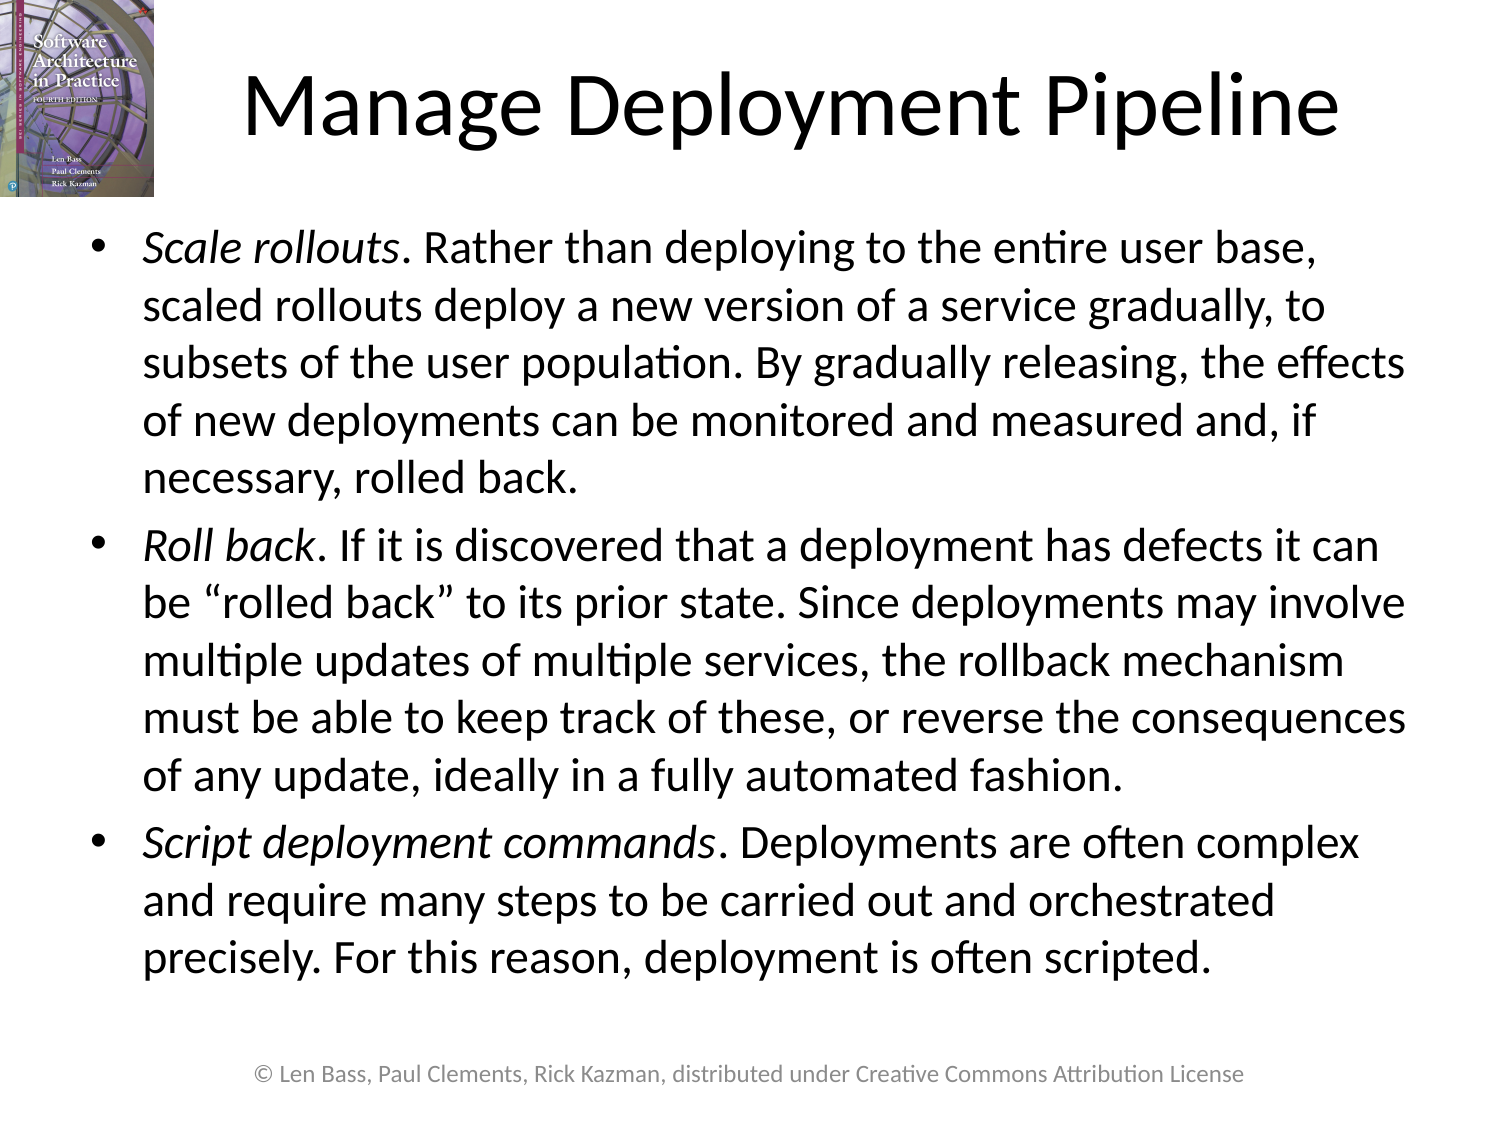

# Manage Deployment Pipeline
Scale rollouts. Rather than deploying to the entire user base, scaled rollouts deploy a new version of a service gradually, to subsets of the user population. By gradually releasing, the effects of new deployments can be monitored and measured and, if necessary, rolled back.
Roll back. If it is discovered that a deployment has defects it can be “rolled back” to its prior state. Since deployments may involve multiple updates of multiple services, the rollback mechanism must be able to keep track of these, or reverse the consequences of any update, ideally in a fully automated fashion.
Script deployment commands. Deployments are often complex and require many steps to be carried out and orchestrated precisely. For this reason, deployment is often scripted.

© Len Bass, Paul Clements, Rick Kazman, distributed under Creative Commons Attribution License